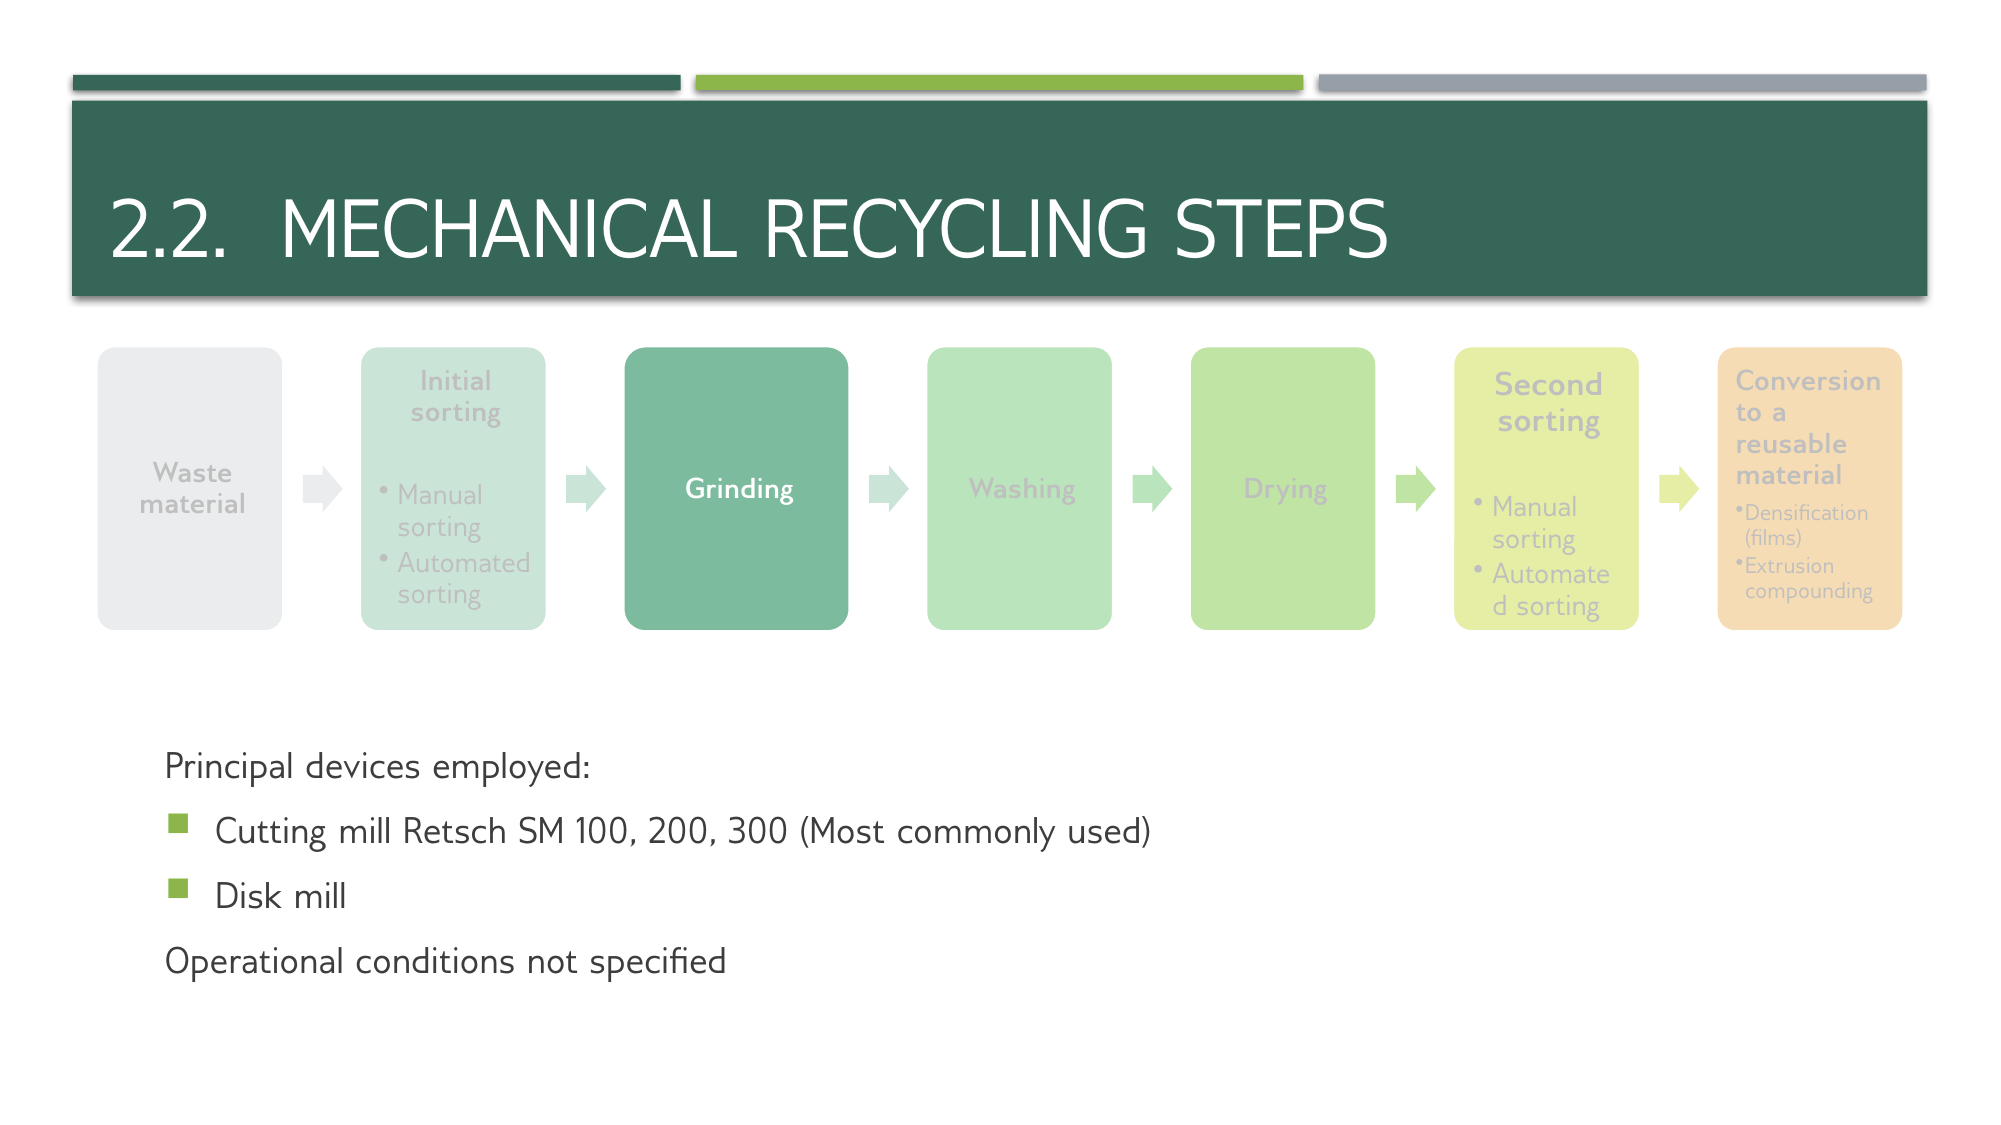

# 2.2.  Mechanical recycling steps
Waste material

Initial sorting

Manual sorting
Automated sorting

Grinding

Washing

Drying

Second sorting

Manual sorting
Automated sorting

Conversion to a reusable material
Densification (films)
Extrusion compounding
Principal devices employed:
Cutting mill Retsch SM 100, 200, 300 (Most commonly used)
Disk mill
Operational conditions not specified